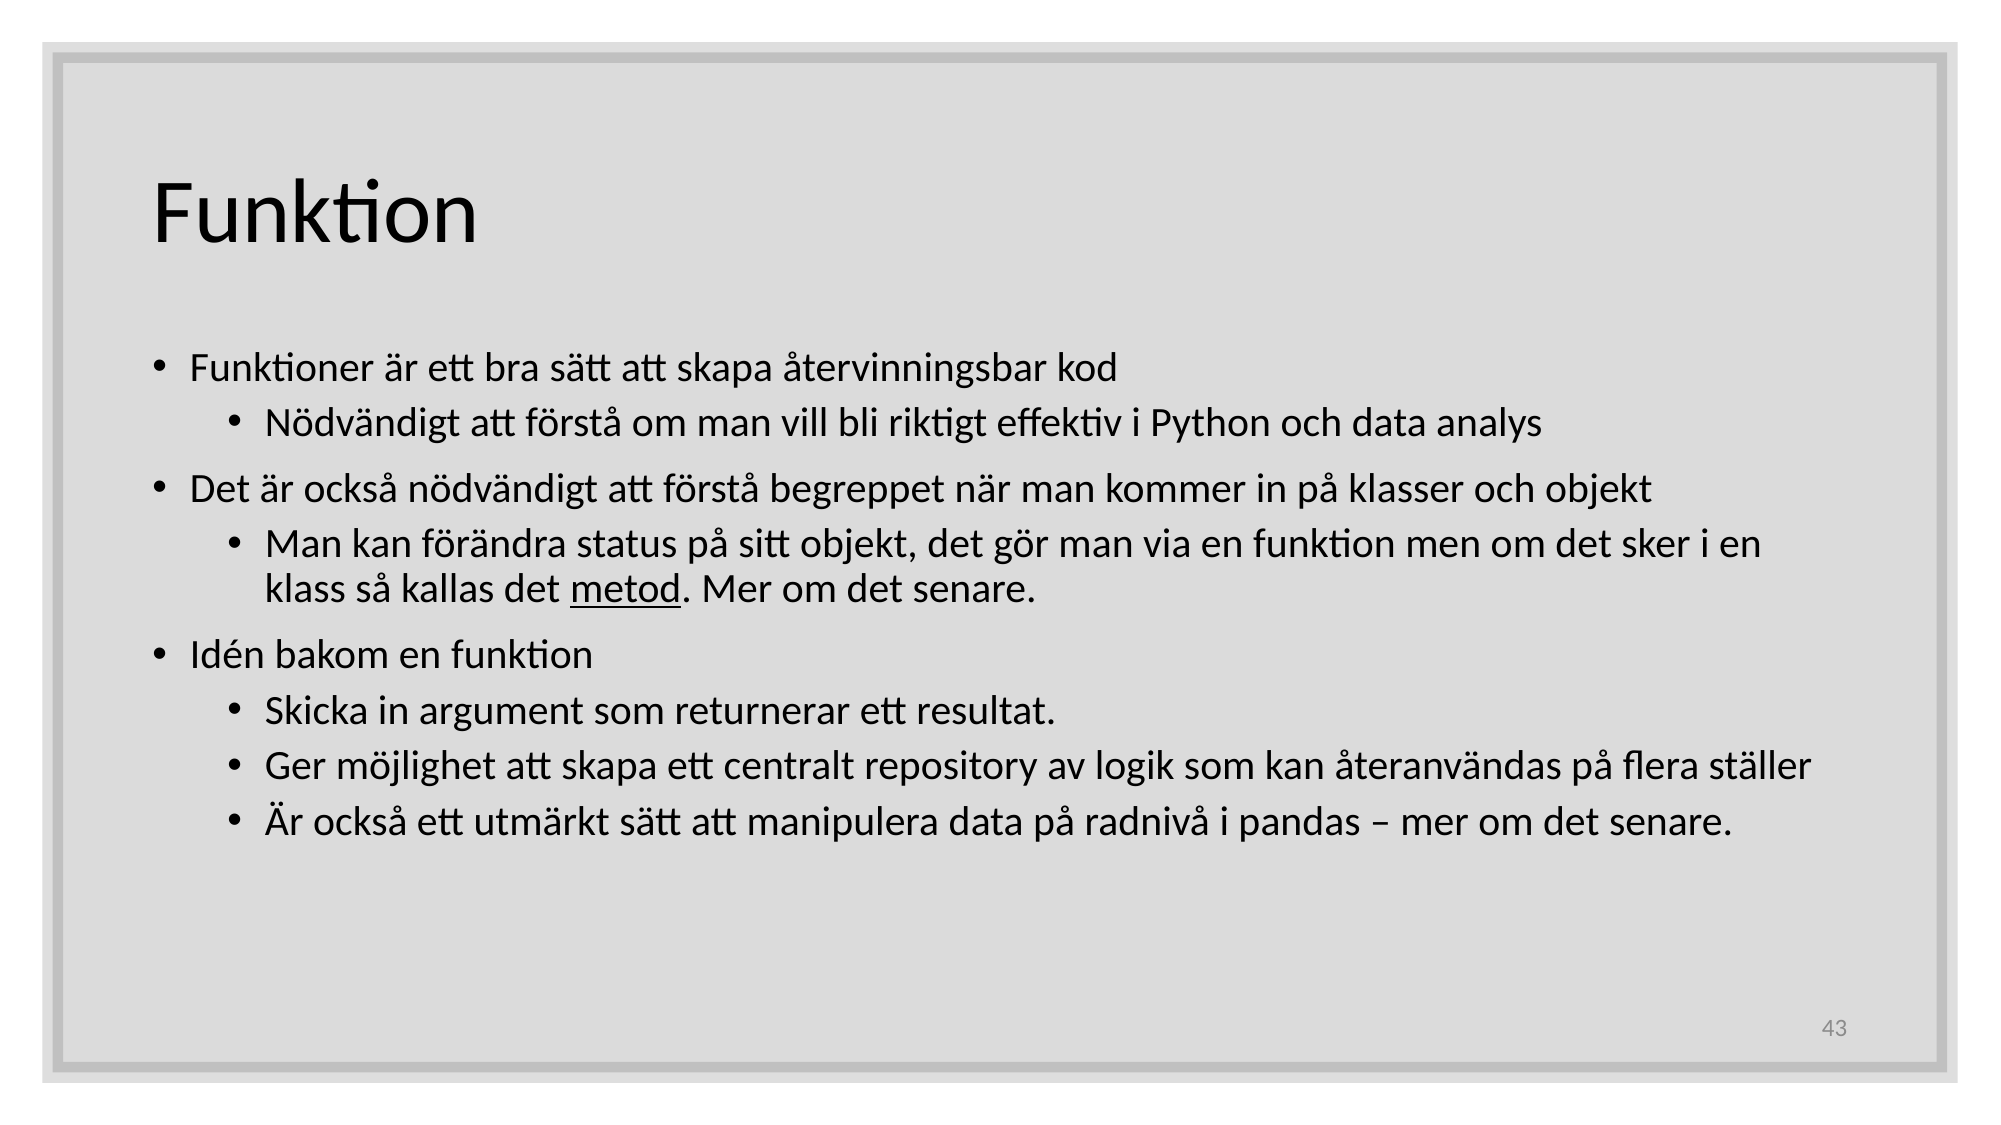

# Funktion
Funktioner är ett bra sätt att skapa återvinningsbar kod
Nödvändigt att förstå om man vill bli riktigt effektiv i Python och data analys
Det är också nödvändigt att förstå begreppet när man kommer in på klasser och objekt
Man kan förändra status på sitt objekt, det gör man via en funktion men om det sker i en klass så kallas det metod. Mer om det senare.
Idén bakom en funktion
Skicka in argument som returnerar ett resultat.
Ger möjlighet att skapa ett centralt repository av logik som kan återanvändas på flera ställer
Är också ett utmärkt sätt att manipulera data på radnivå i pandas – mer om det senare.

43